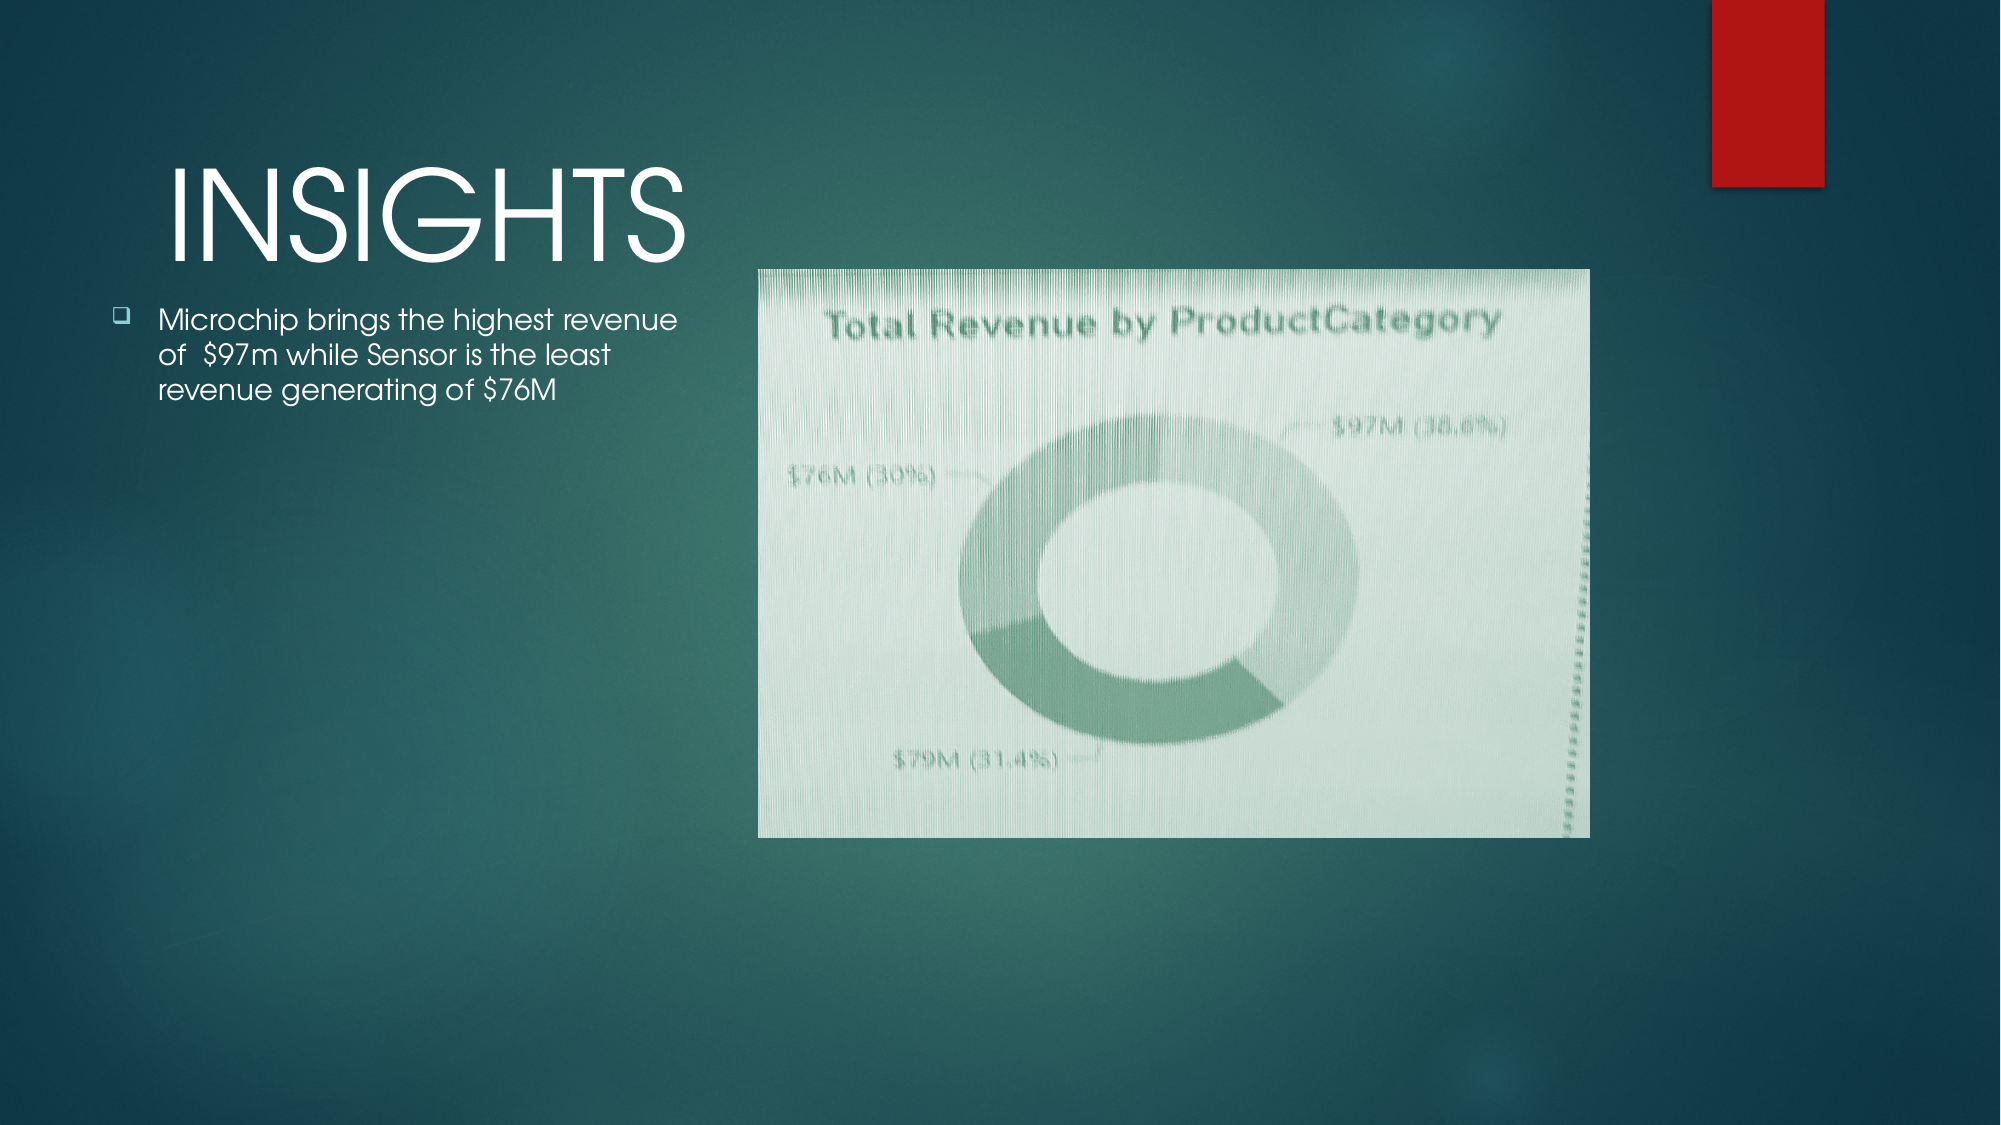

# INSIGHTS

[unsupported chart]

Microchip brings the highest revenue of  $97m while Sensor is the least revenue generating of $76M

[unsupported chart]